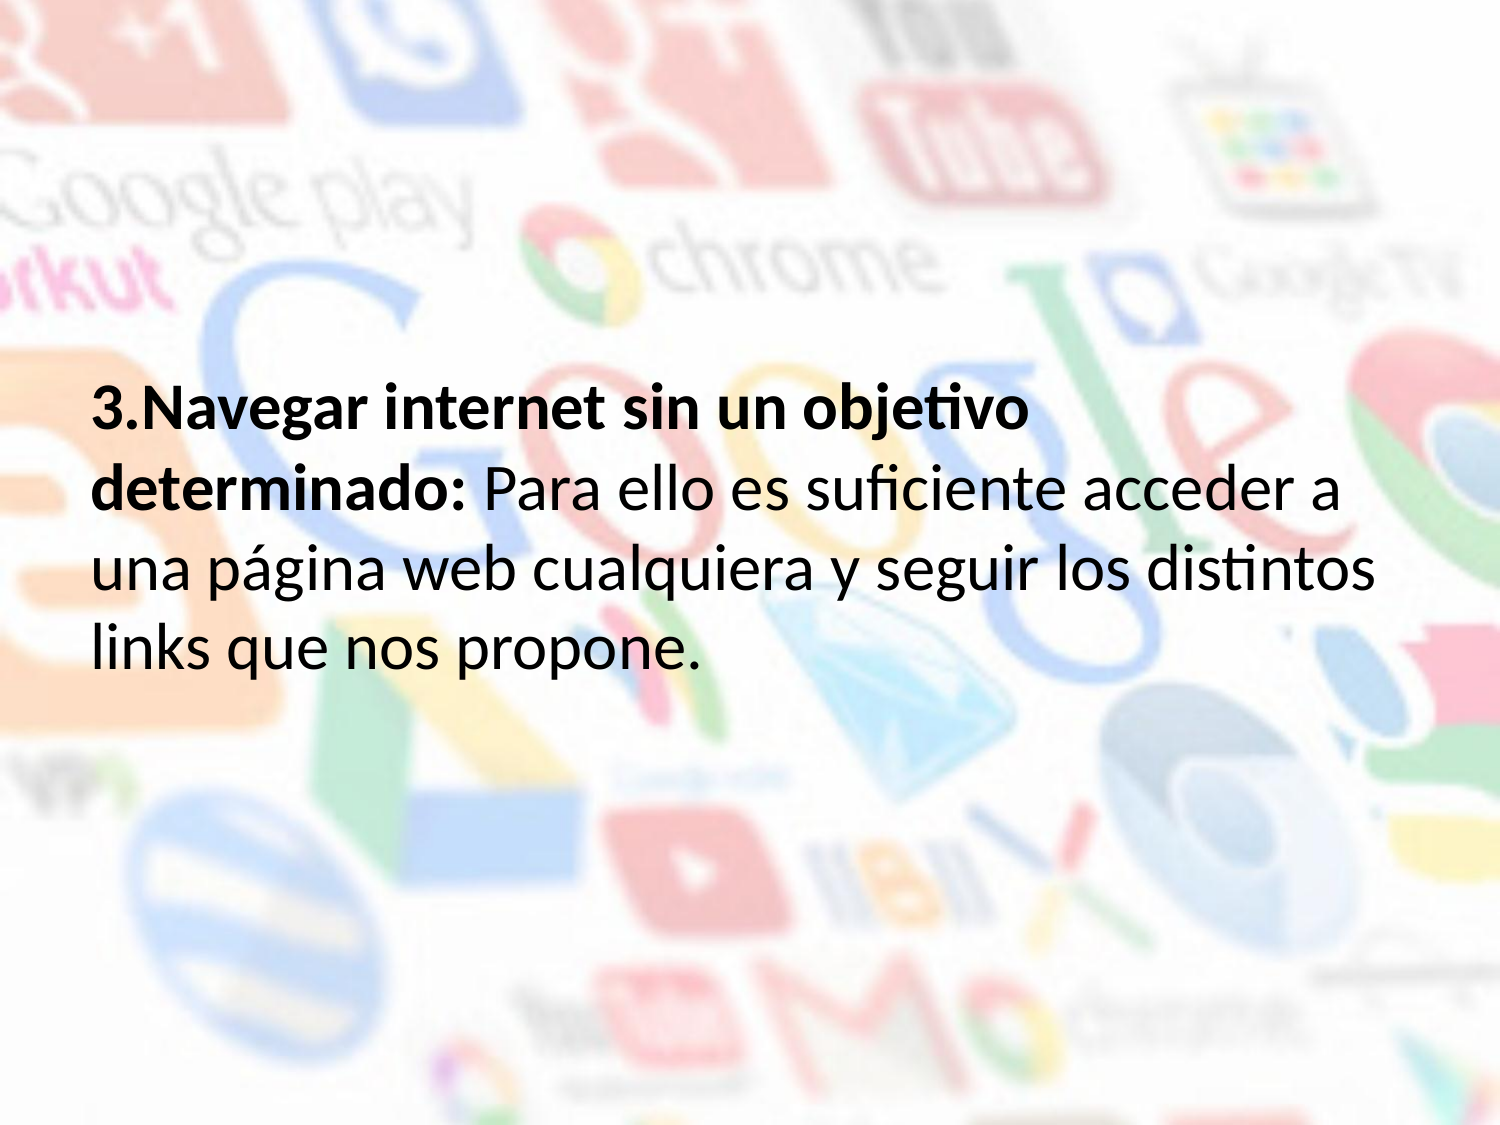

3.Navegar internet sin un objetivo determinado: Para ello es suficiente acceder a una página web cualquiera y seguir los distintos links que nos propone.